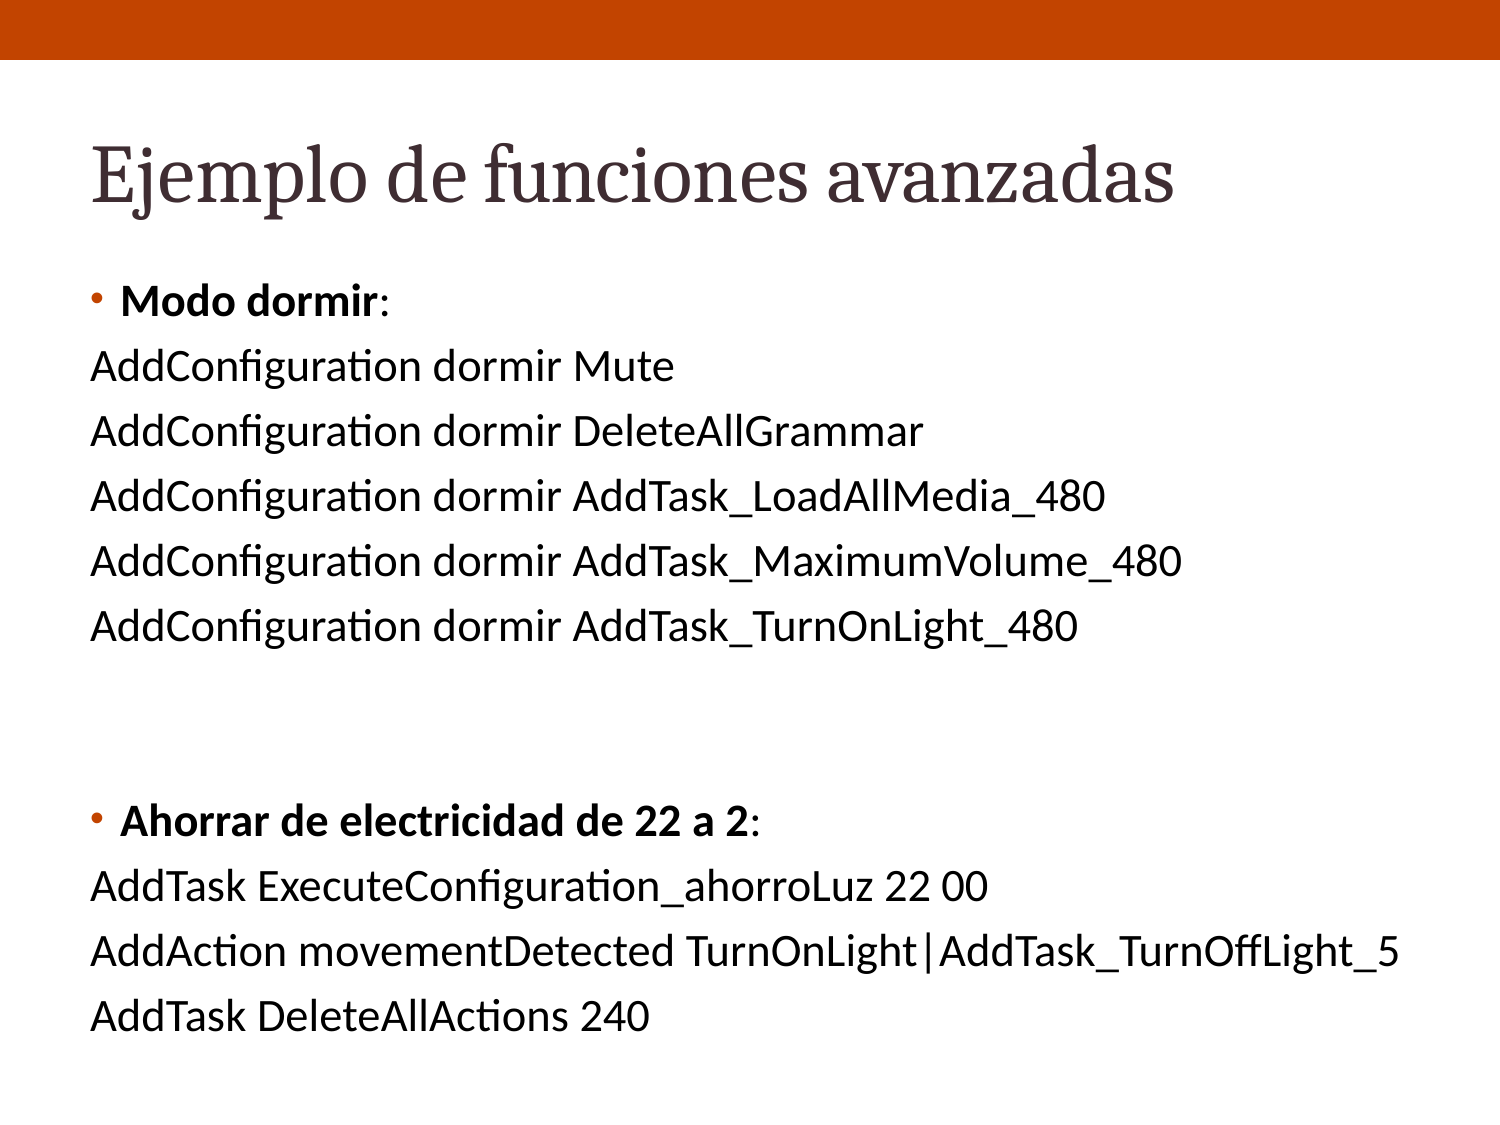

# Ejemplo de funciones avanzadas
Modo dormir:
AddConfiguration dormir Mute
AddConfiguration dormir DeleteAllGrammar
AddConfiguration dormir AddTask_LoadAllMedia_480
AddConfiguration dormir AddTask_MaximumVolume_480
AddConfiguration dormir AddTask_TurnOnLight_480

Ahorrar de electricidad de 22 a 2:
AddTask ExecuteConfiguration_ahorroLuz 22 00
AddAction movementDetected TurnOnLight|AddTask_TurnOffLight_5
AddTask DeleteAllActions 240